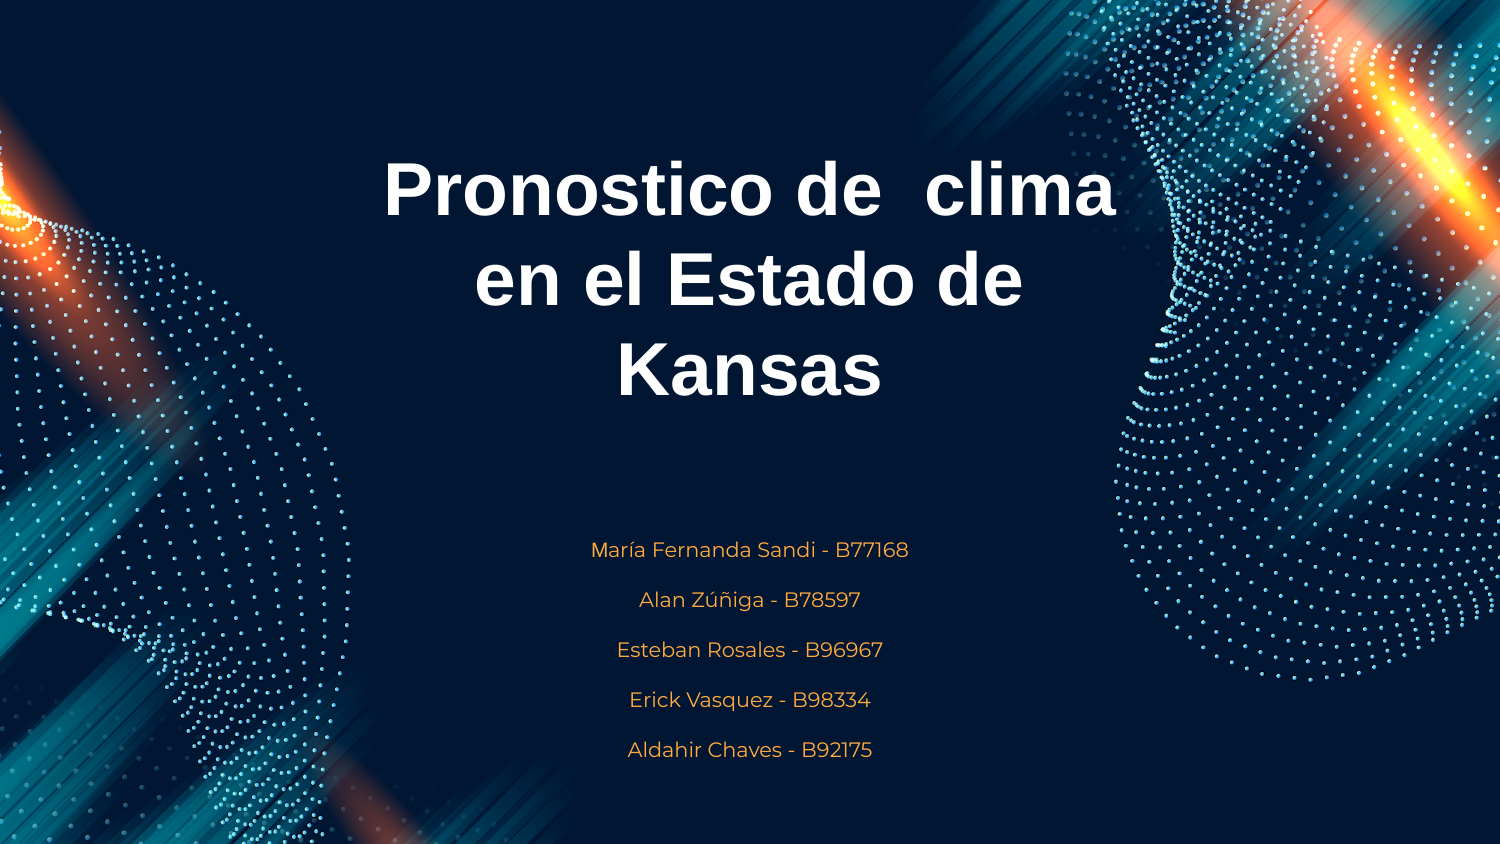

# Pronostico de  clima en el Estado de Kansas
María Fernanda Sandi - B77168
Alan Zúñiga - B78597
Esteban Rosales - B96967
Erick Vasquez - B98334
Aldahir Chaves - B92175